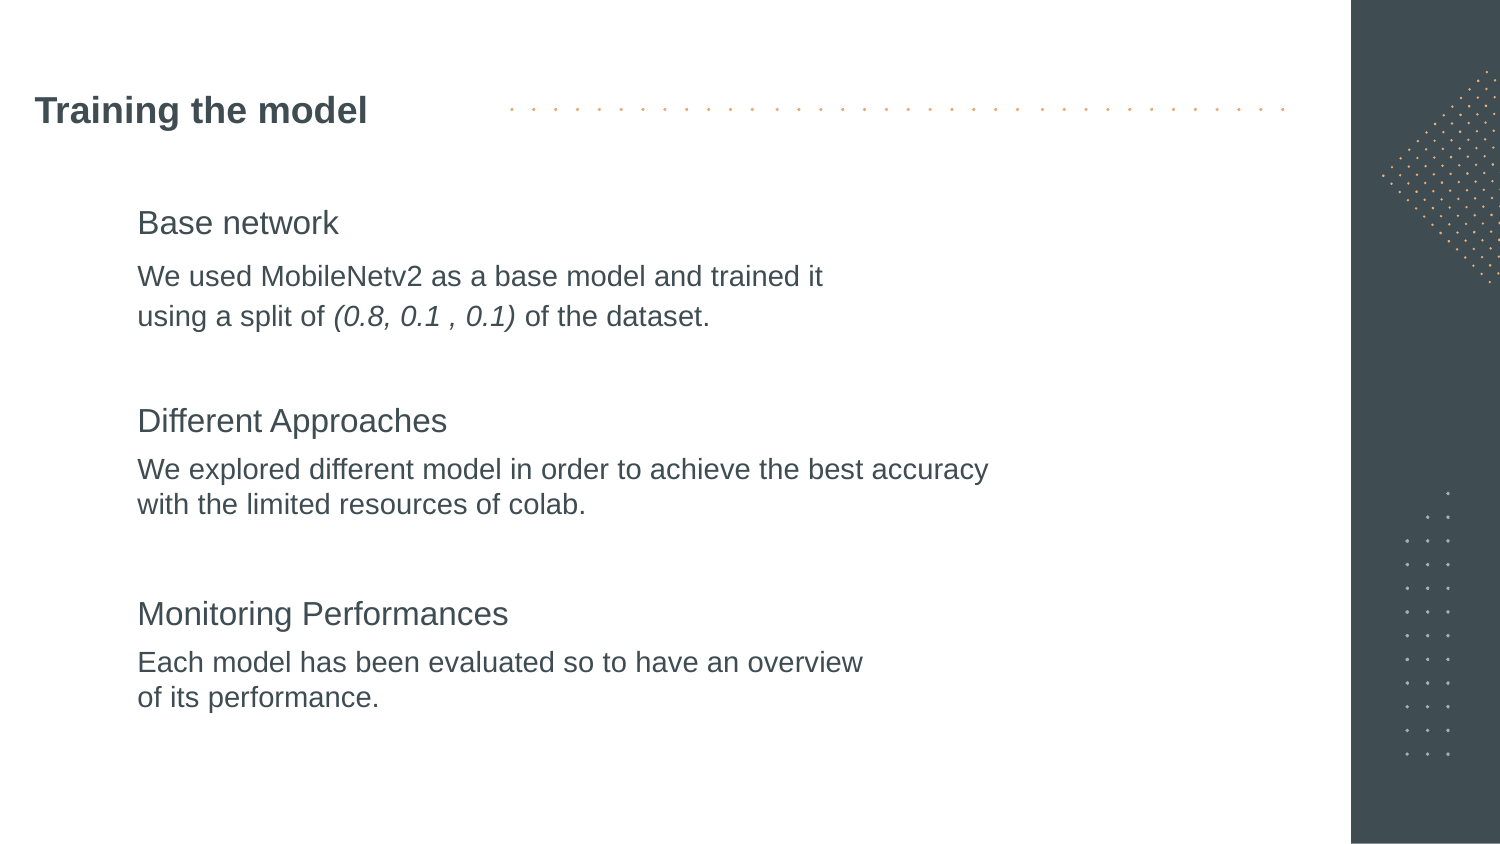

# Training the model

Base network
We used MobileNetv2 as a base model and trained it using a split of (0.8, 0.1 , 0.1) of the dataset.
Different Approaches
We explored different model in order to achieve the best accuracy with the limited resources of colab.
Monitoring Performances
Each model has been evaluated so to have an overview of its performance.